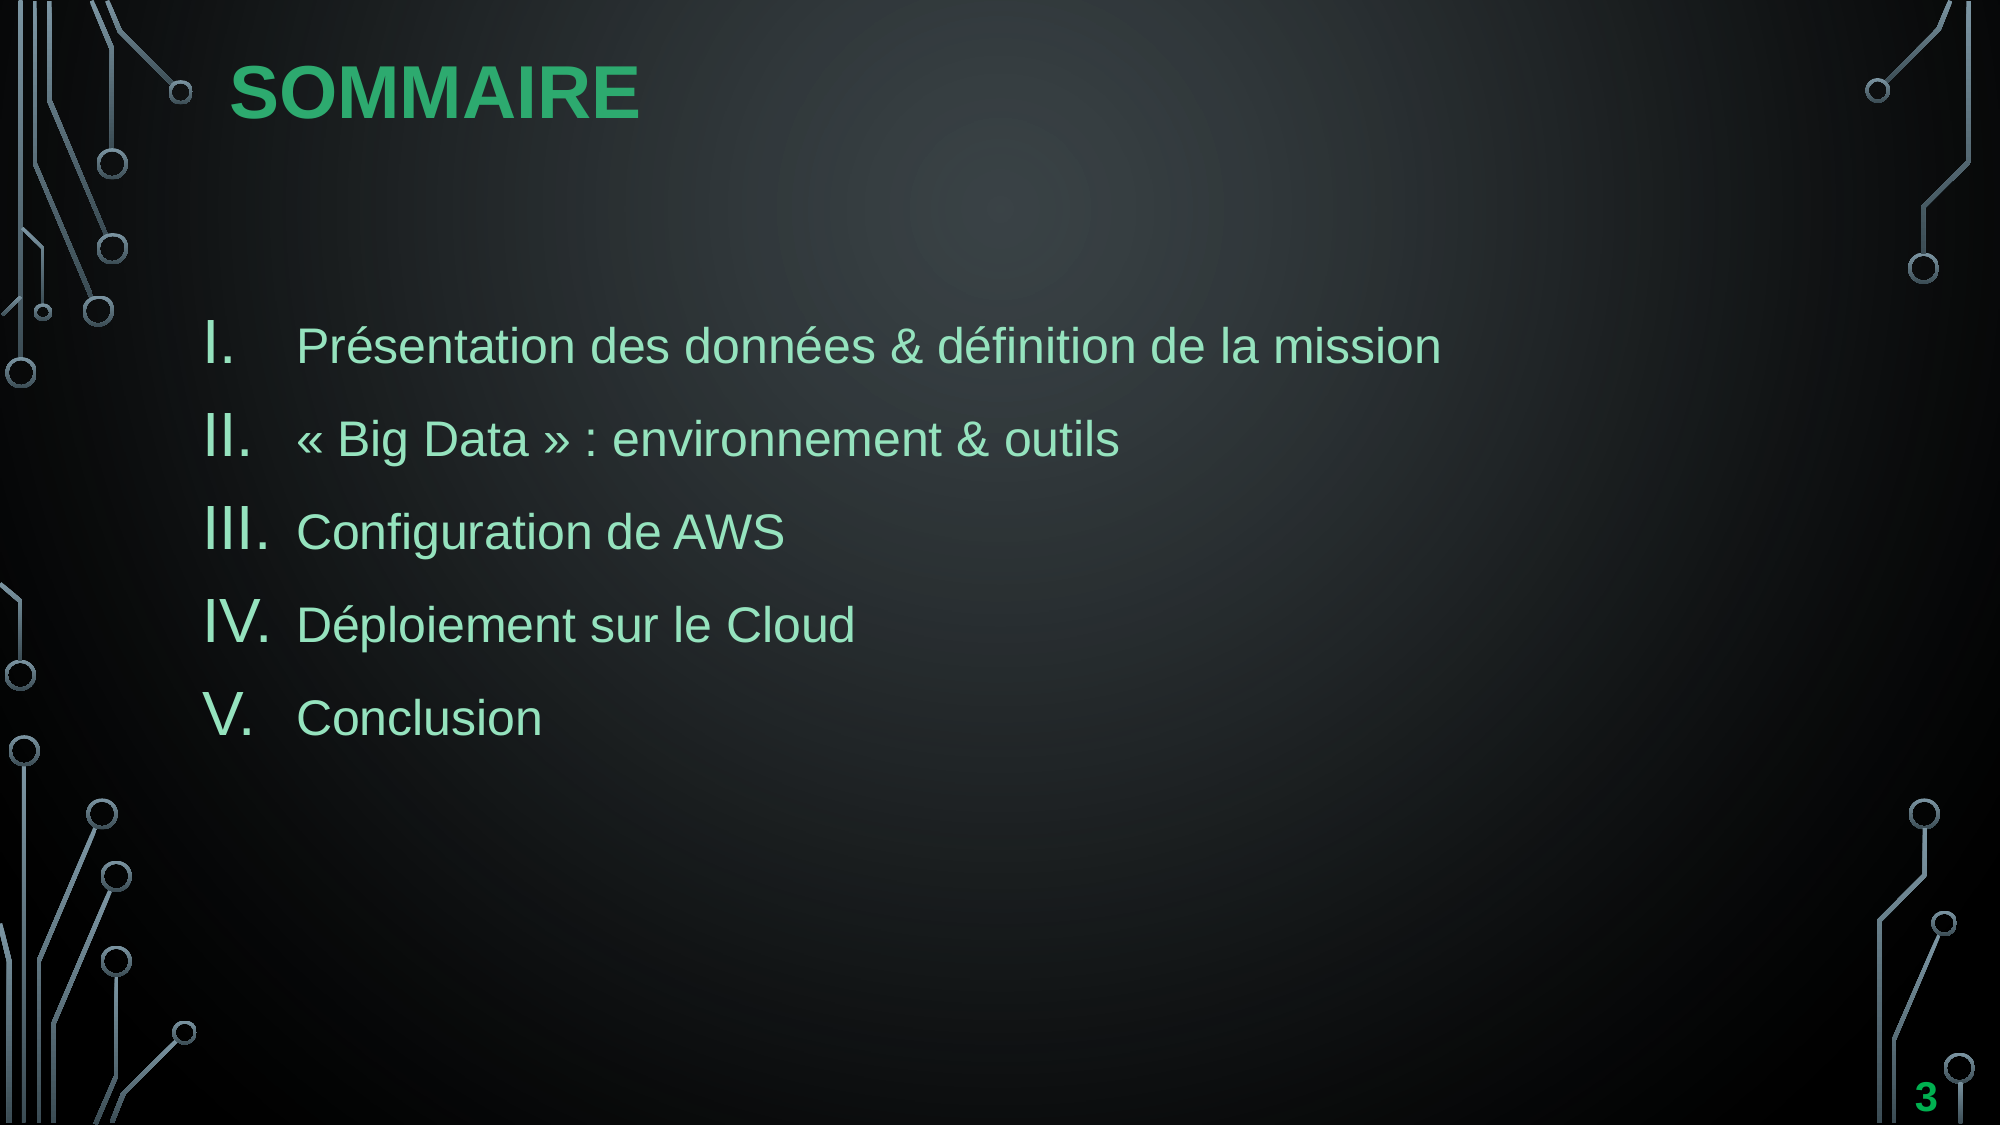

# SOMMAIRE

Présentation des données & définition de la mission
« Big Data » : environnement & outils
Configuration de AWS
Déploiement sur le Cloud
Conclusion

3